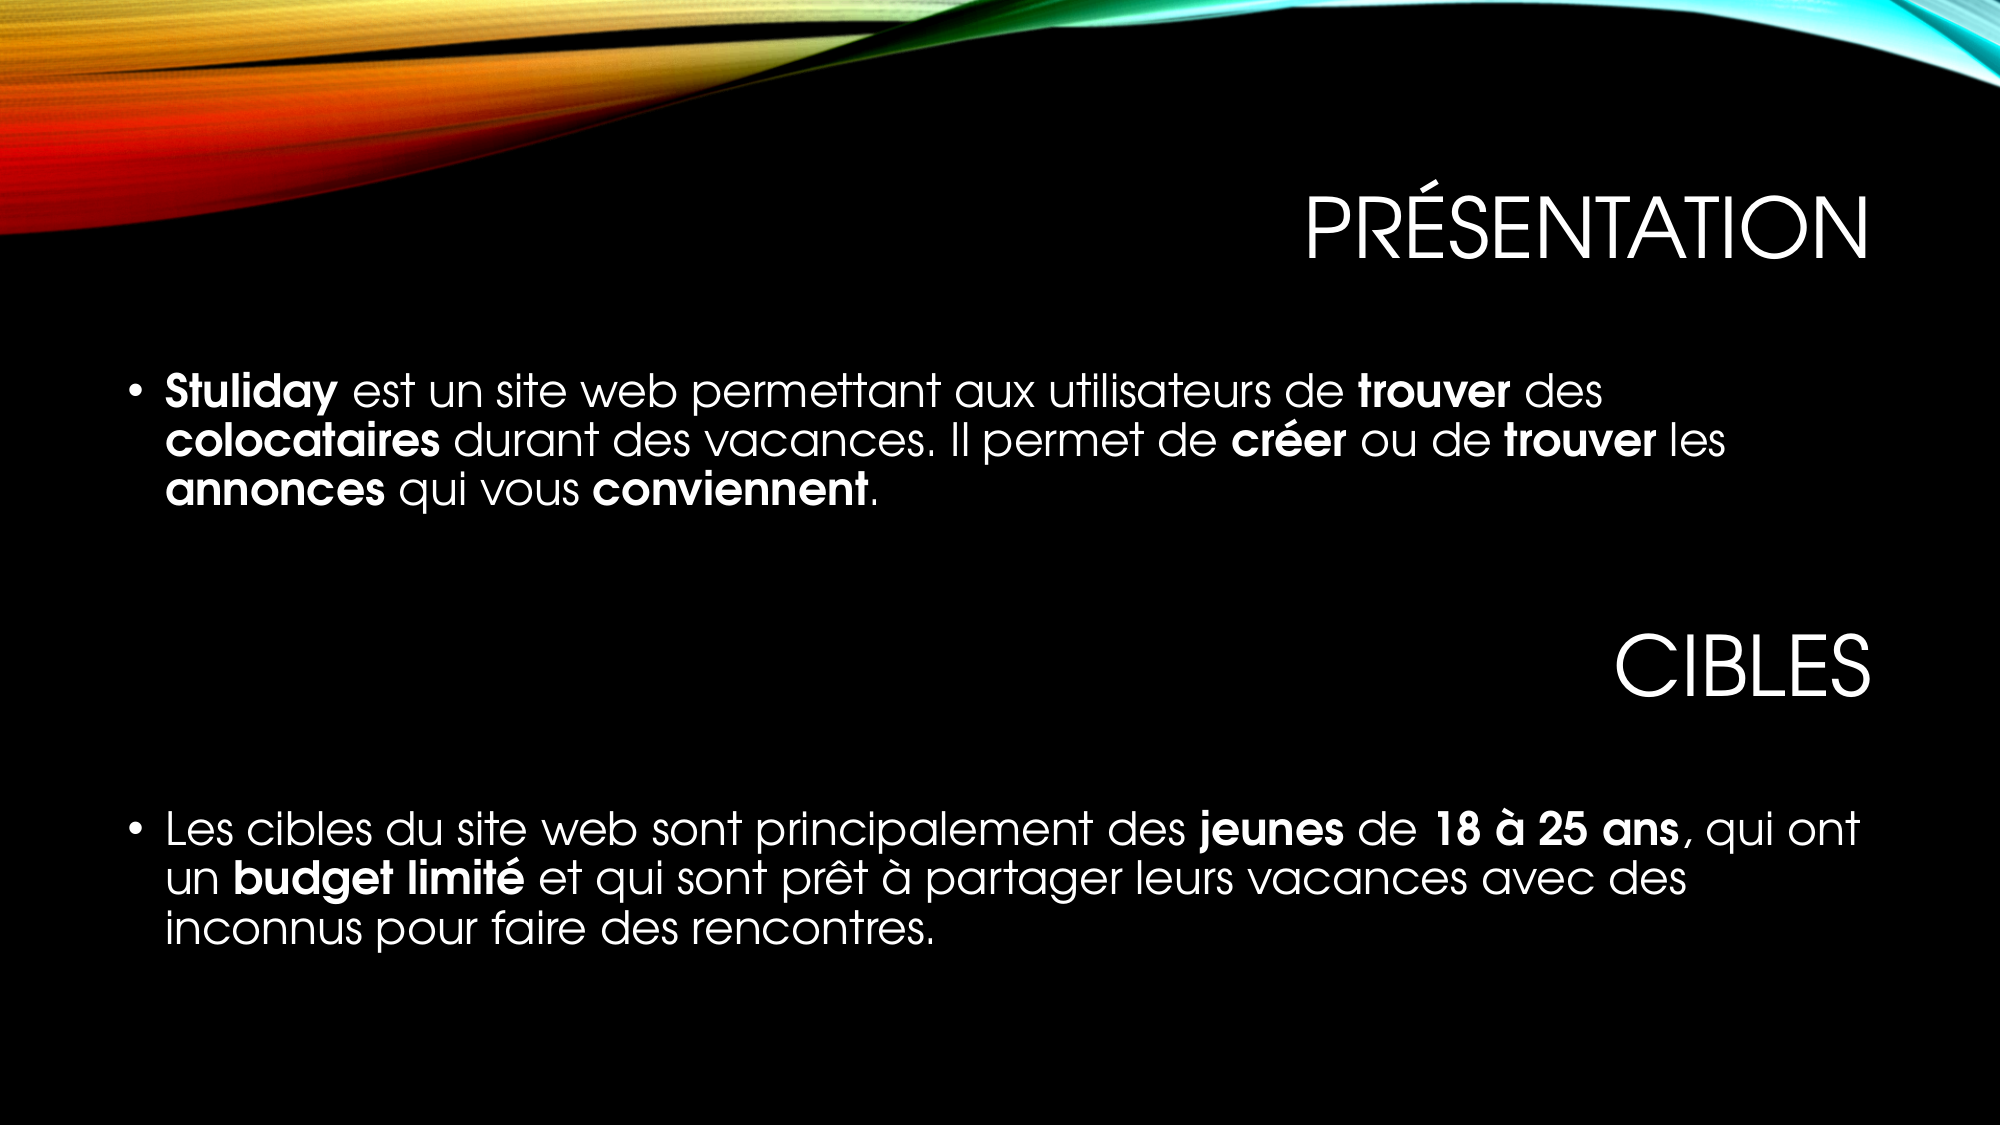

# Présentation
Stuliday est un site web permettant aux utilisateurs de trouver des colocataires durant des vacances. Il permet de créer ou de trouver les annonces qui vous conviennent.

Cibles
Les cibles du site web sont principalement des jeunes de 18 à 25 ans, qui ont un budget limité et qui sont prêt à partager leurs vacances avec des inconnus pour faire des rencontres.